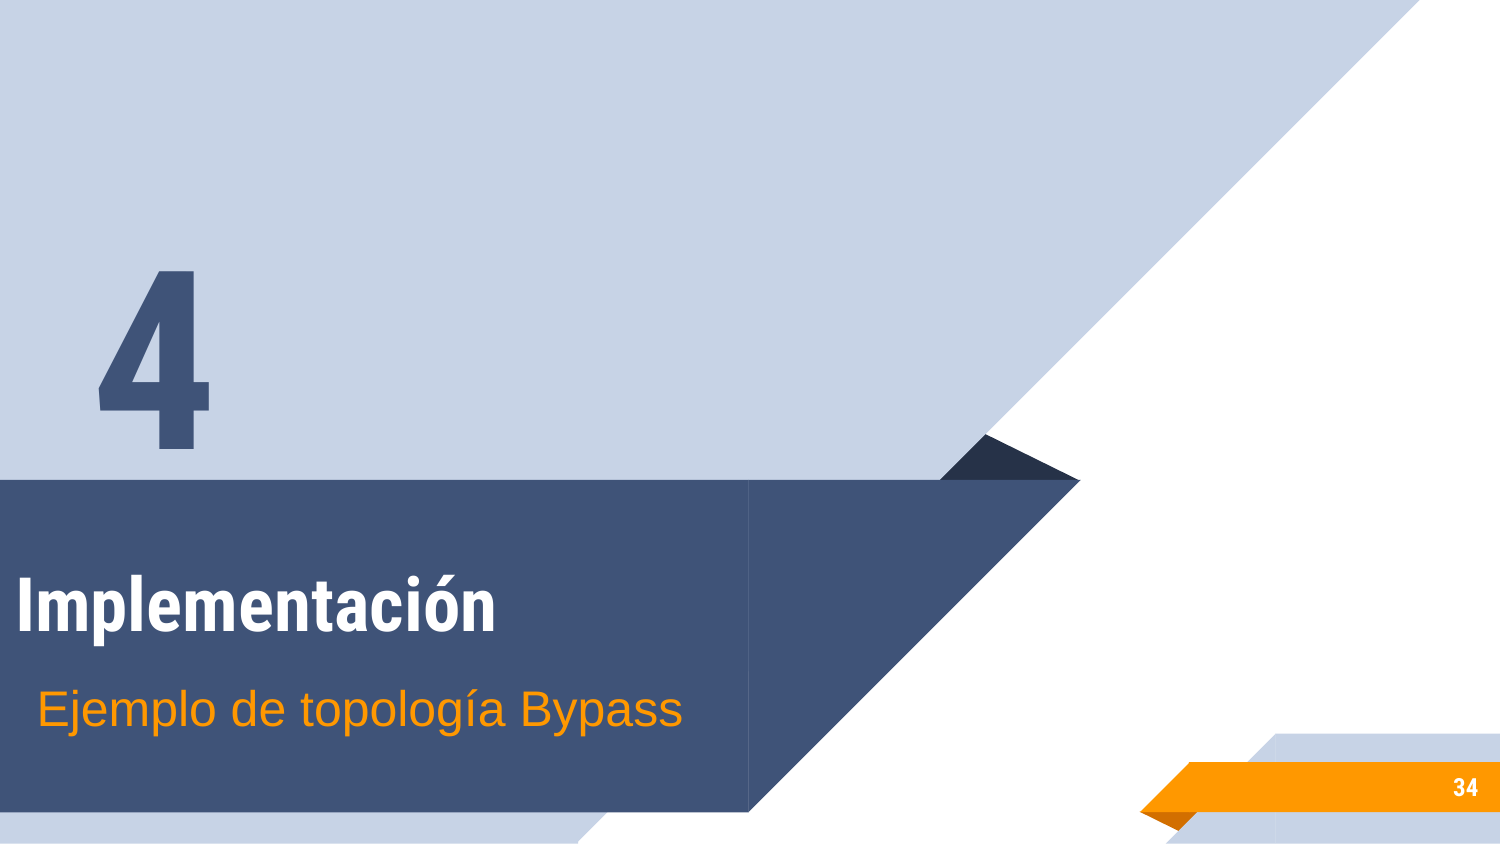

4
# Implementación
Ejemplo de topología Bypass
34